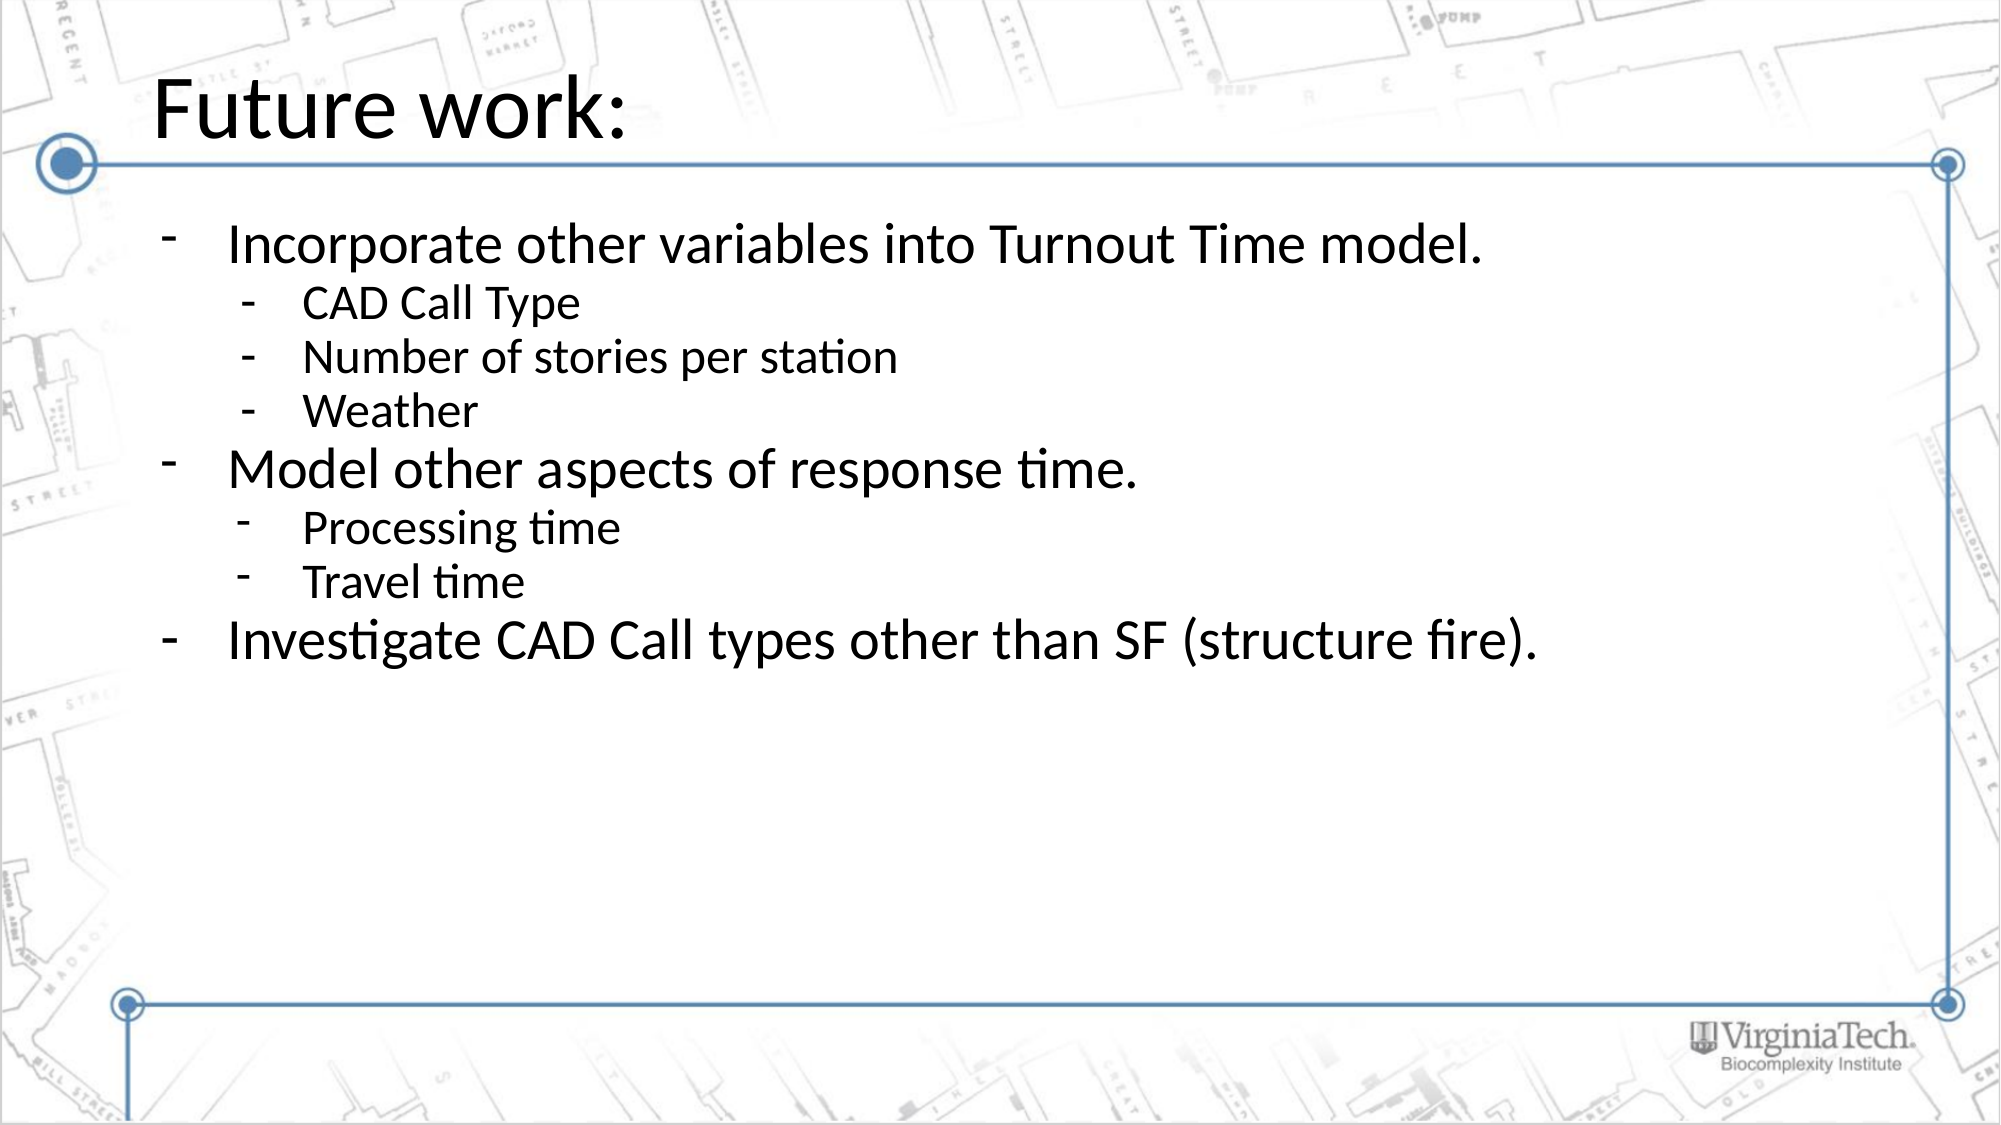

# Future work:
Incorporate other variables into Turnout Time model.
CAD Call Type
Number of stories per station
Weather
Model other aspects of response time.
Processing time
Travel time
Investigate CAD Call types other than SF (structure fire).